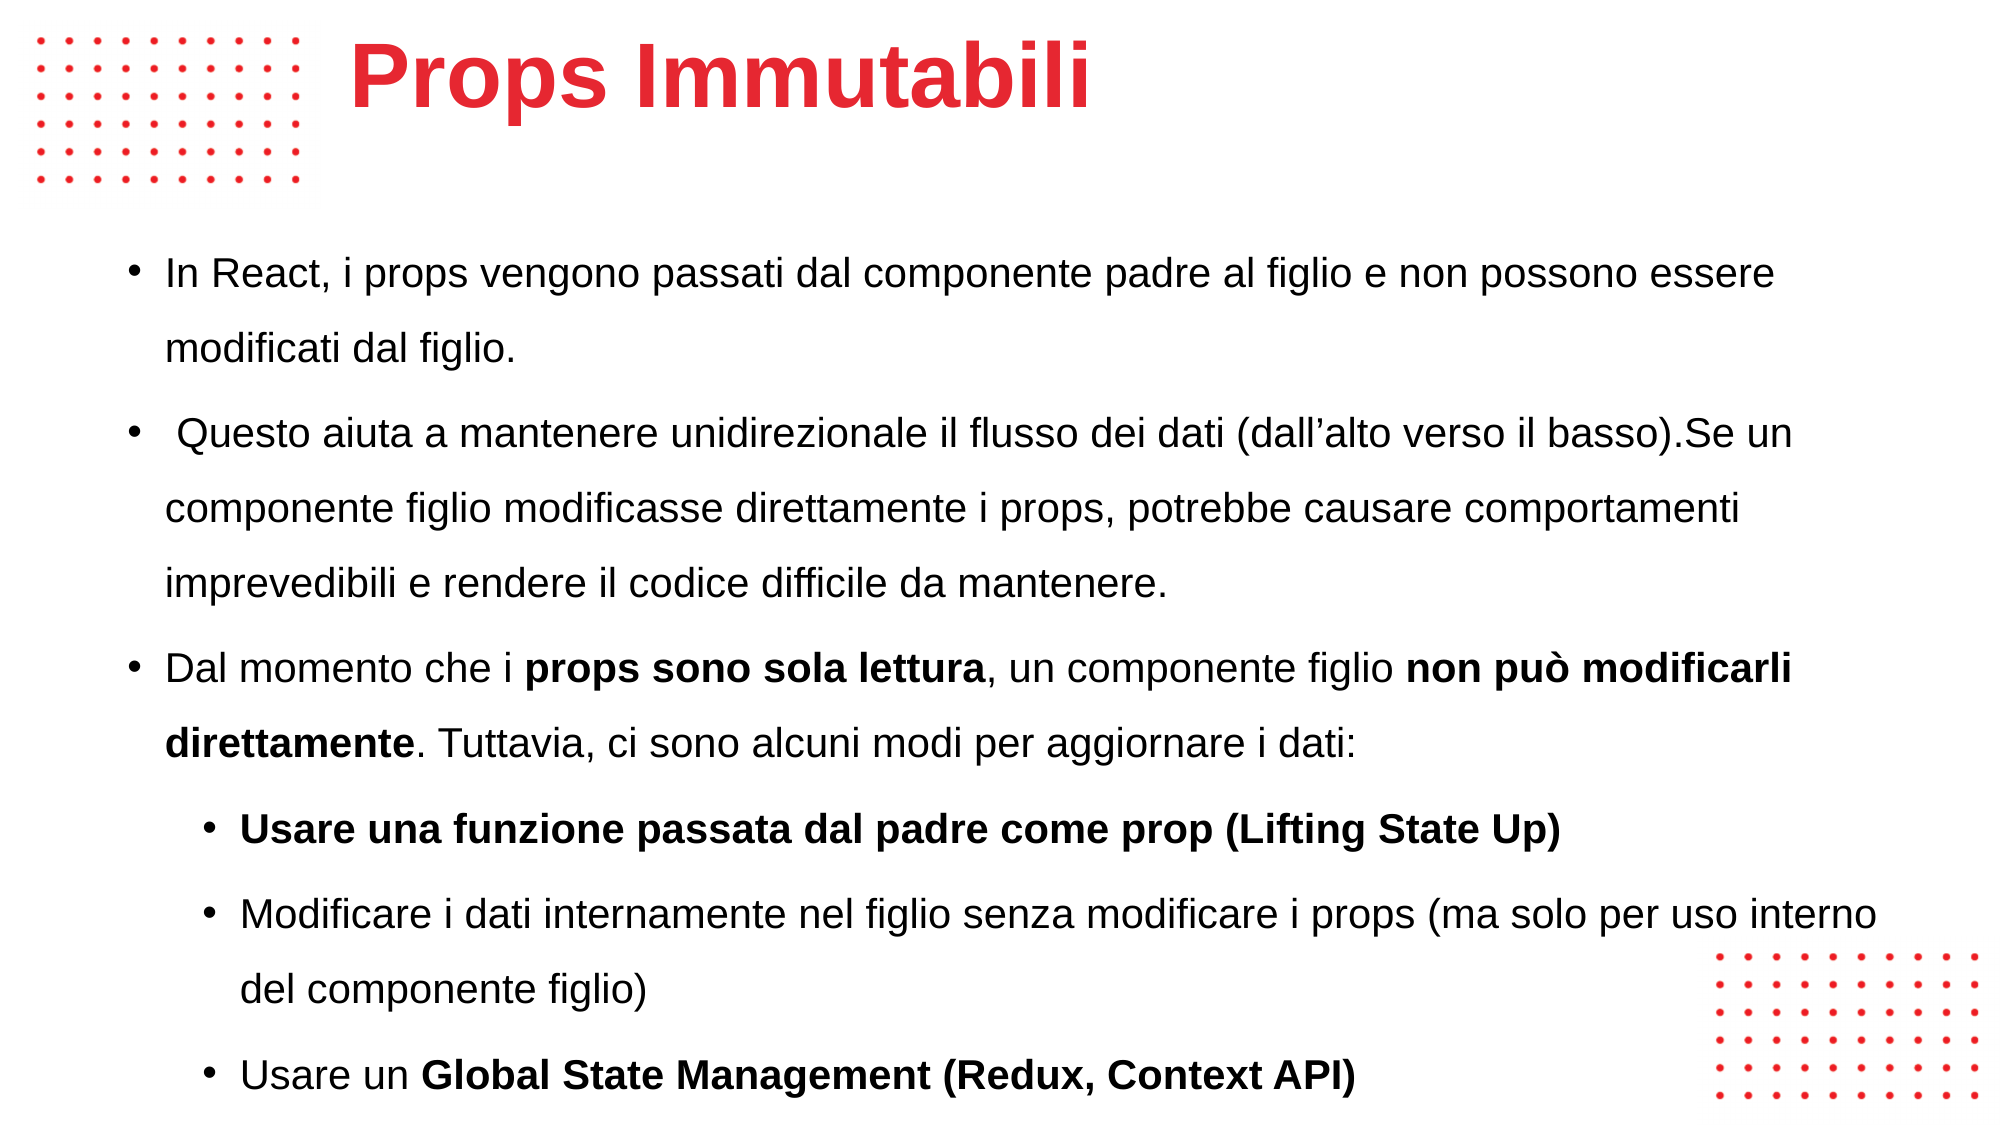

# Props Immutabili
In React, i props vengono passati dal componente padre al figlio e non possono essere modificati dal figlio.
 Questo aiuta a mantenere unidirezionale il flusso dei dati (dall’alto verso il basso).Se un componente figlio modificasse direttamente i props, potrebbe causare comportamenti imprevedibili e rendere il codice difficile da mantenere.
Dal momento che i props sono sola lettura, un componente figlio non può modificarli direttamente. Tuttavia, ci sono alcuni modi per aggiornare i dati:
Usare una funzione passata dal padre come prop (Lifting State Up)
Modificare i dati internamente nel figlio senza modificare i props (ma solo per uso interno del componente figlio)
Usare un Global State Management (Redux, Context API)